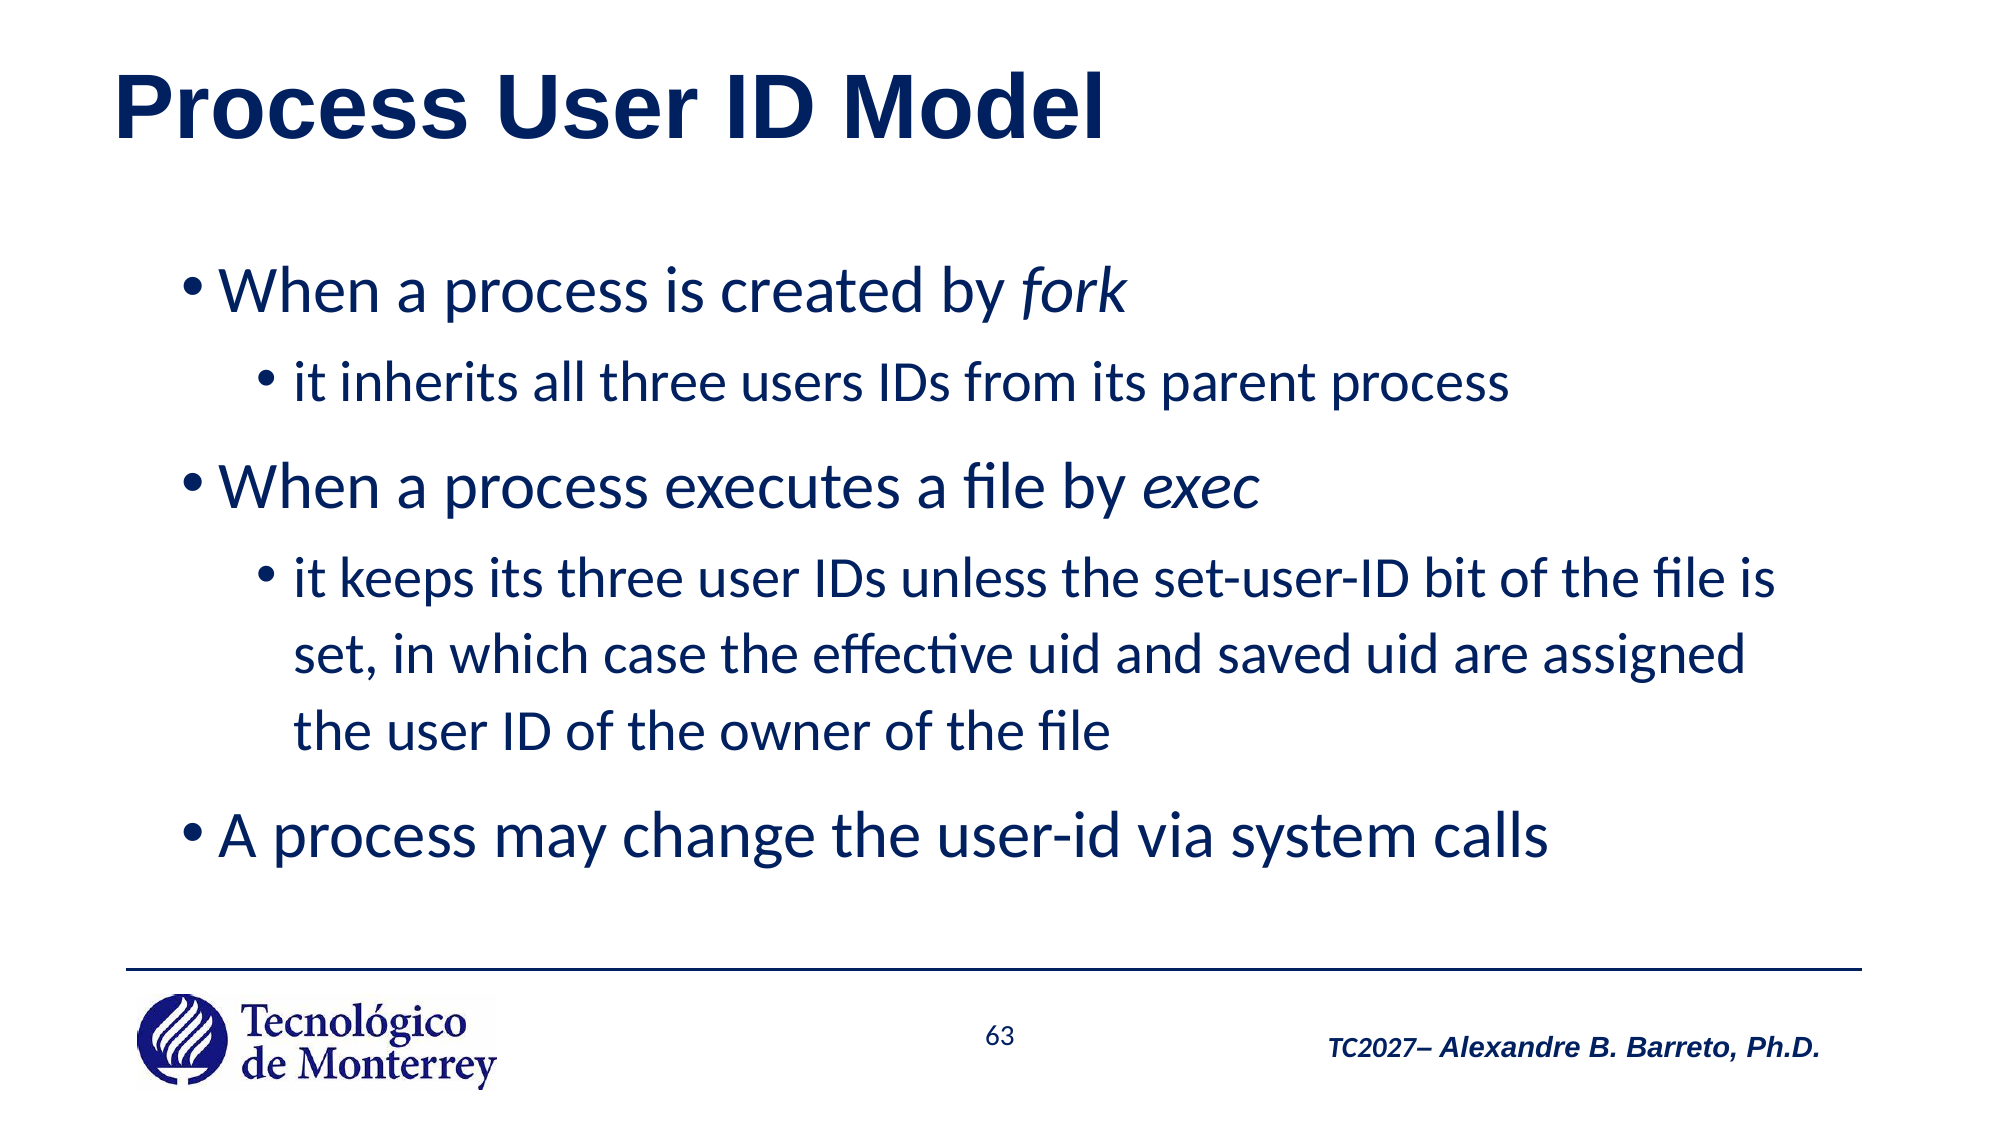

# Process User ID Model
When a process is created by fork
it inherits all three users IDs from its parent process
When a process executes a file by exec
it keeps its three user IDs unless the set-user-ID bit of the file is set, in which case the effective uid and saved uid are assigned the user ID of the owner of the file
A process may change the user-id via system calls